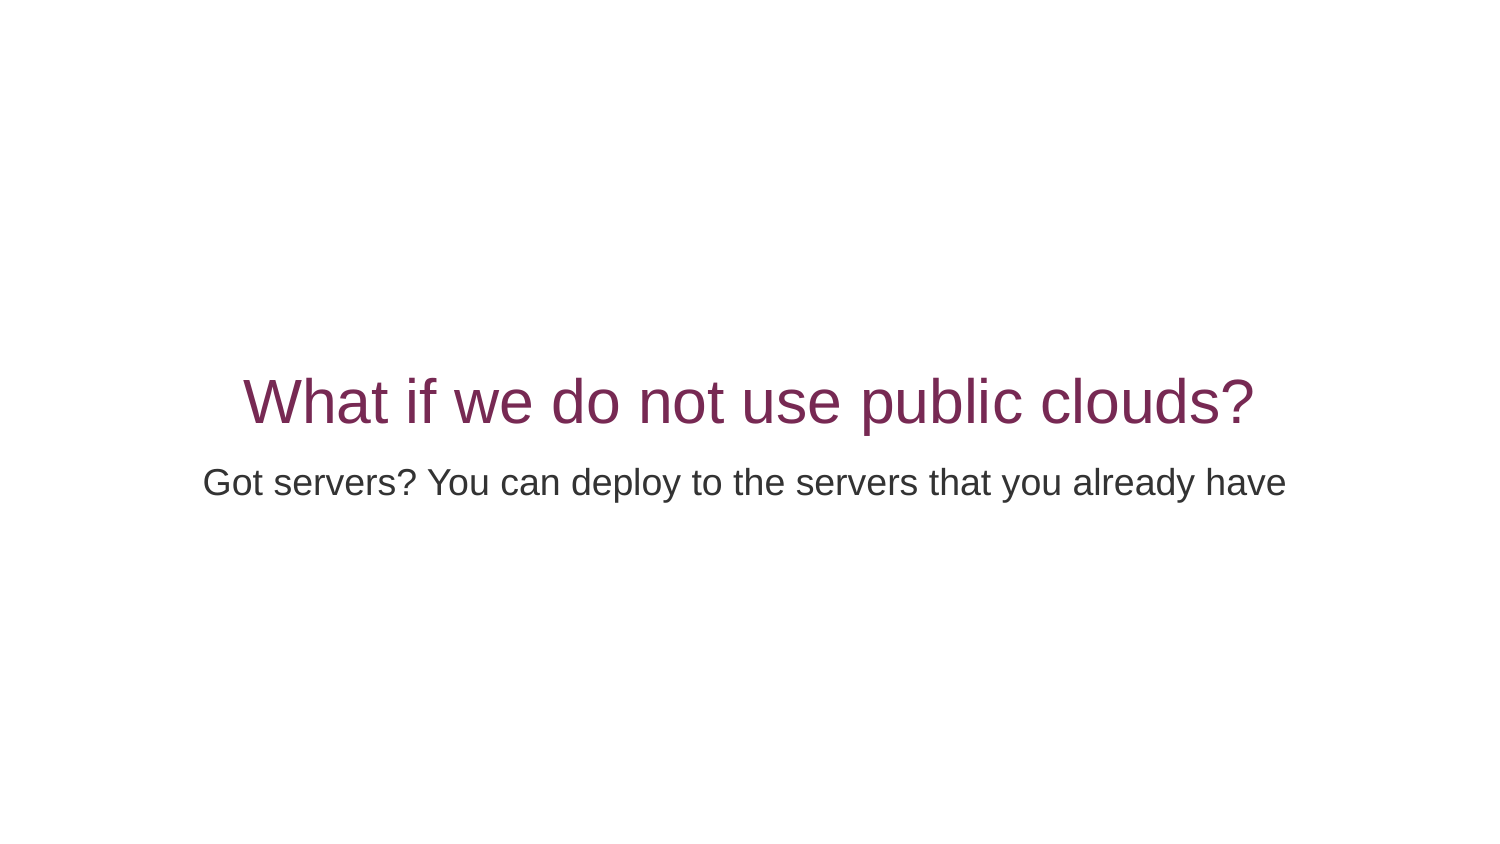

# What if we do not use public clouds?
Got servers? You can deploy to the servers that you already have